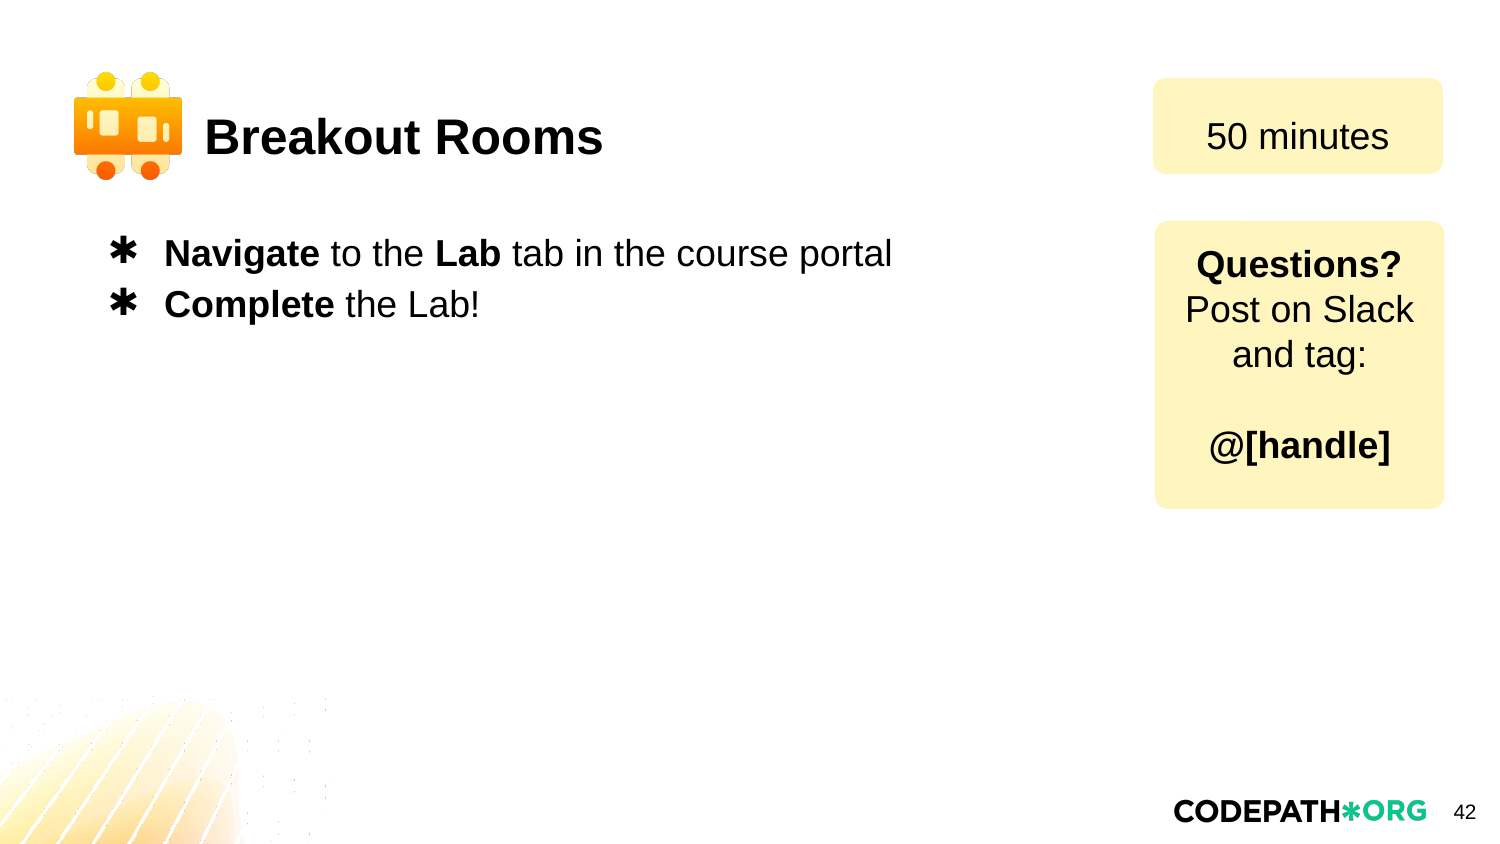

50 minutes
Navigate to the Lab tab in the course portal
Complete the Lab!
@[handle]
42